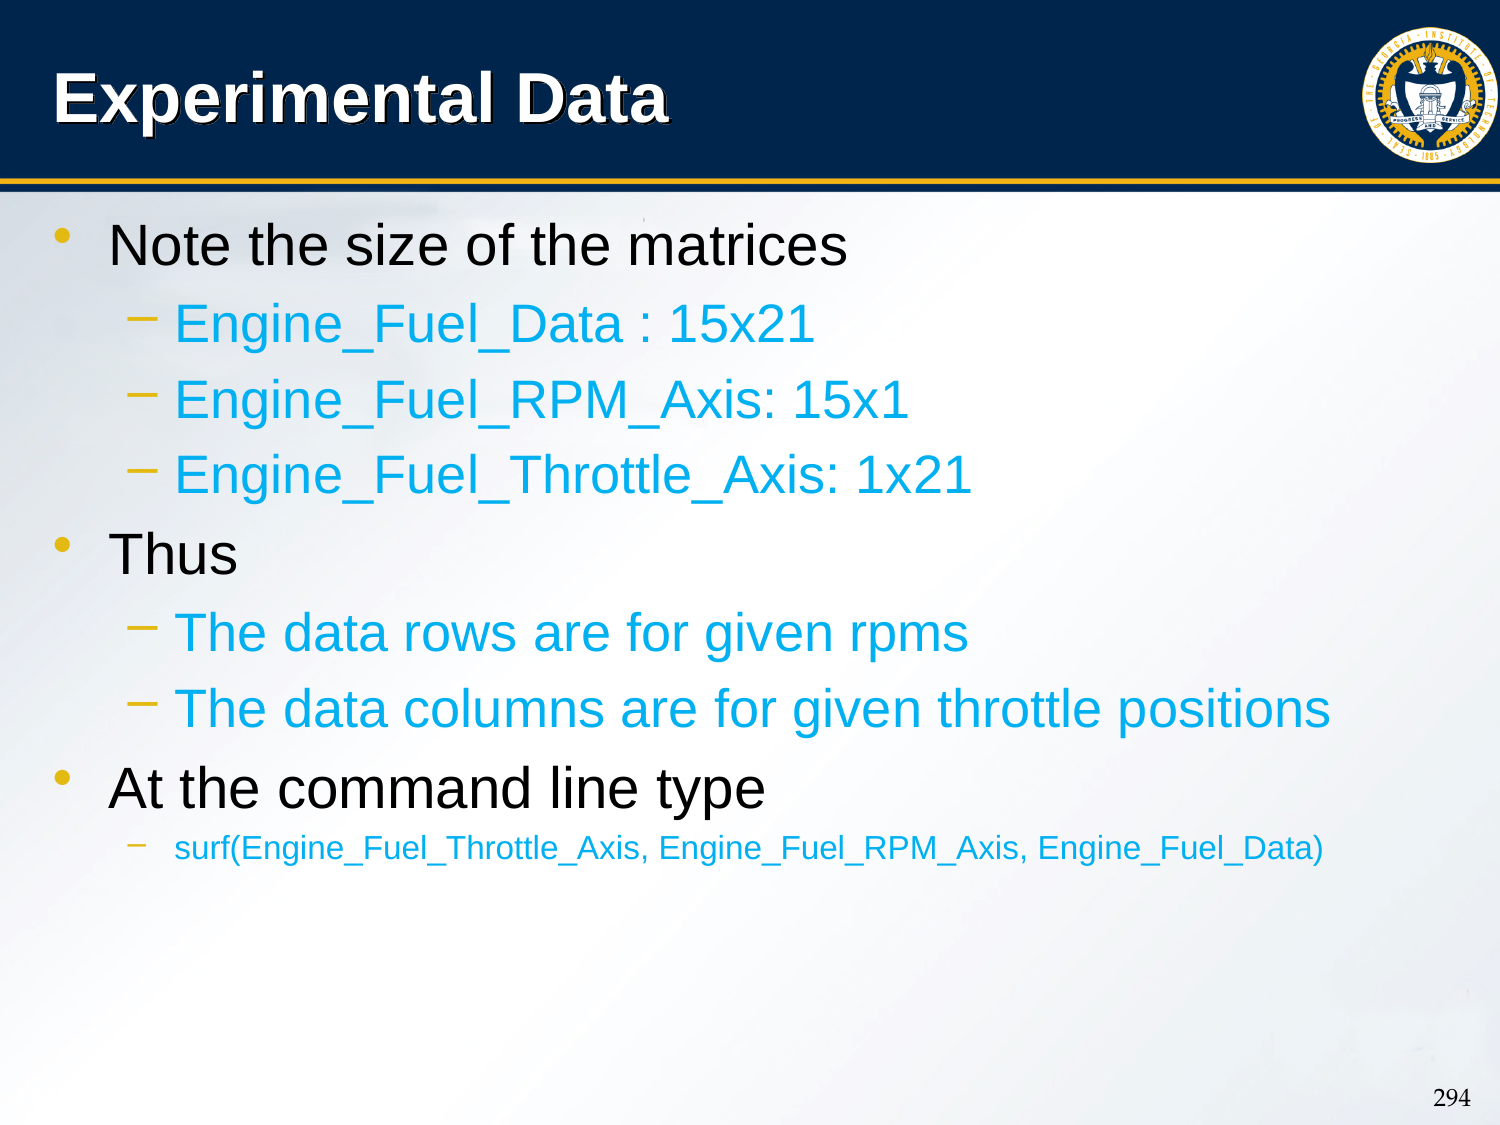

# Experimental Data

Note the size of the matrices
Engine_Fuel_Data : 15x21
Engine_Fuel_RPM_Axis: 15x1
Engine_Fuel_Throttle_Axis: 1x21
Thus
The data rows are for given rpms
The data columns are for given throttle positions
At the command line type
surf(Engine_Fuel_Throttle_Axis, Engine_Fuel_RPM_Axis, Engine_Fuel_Data)